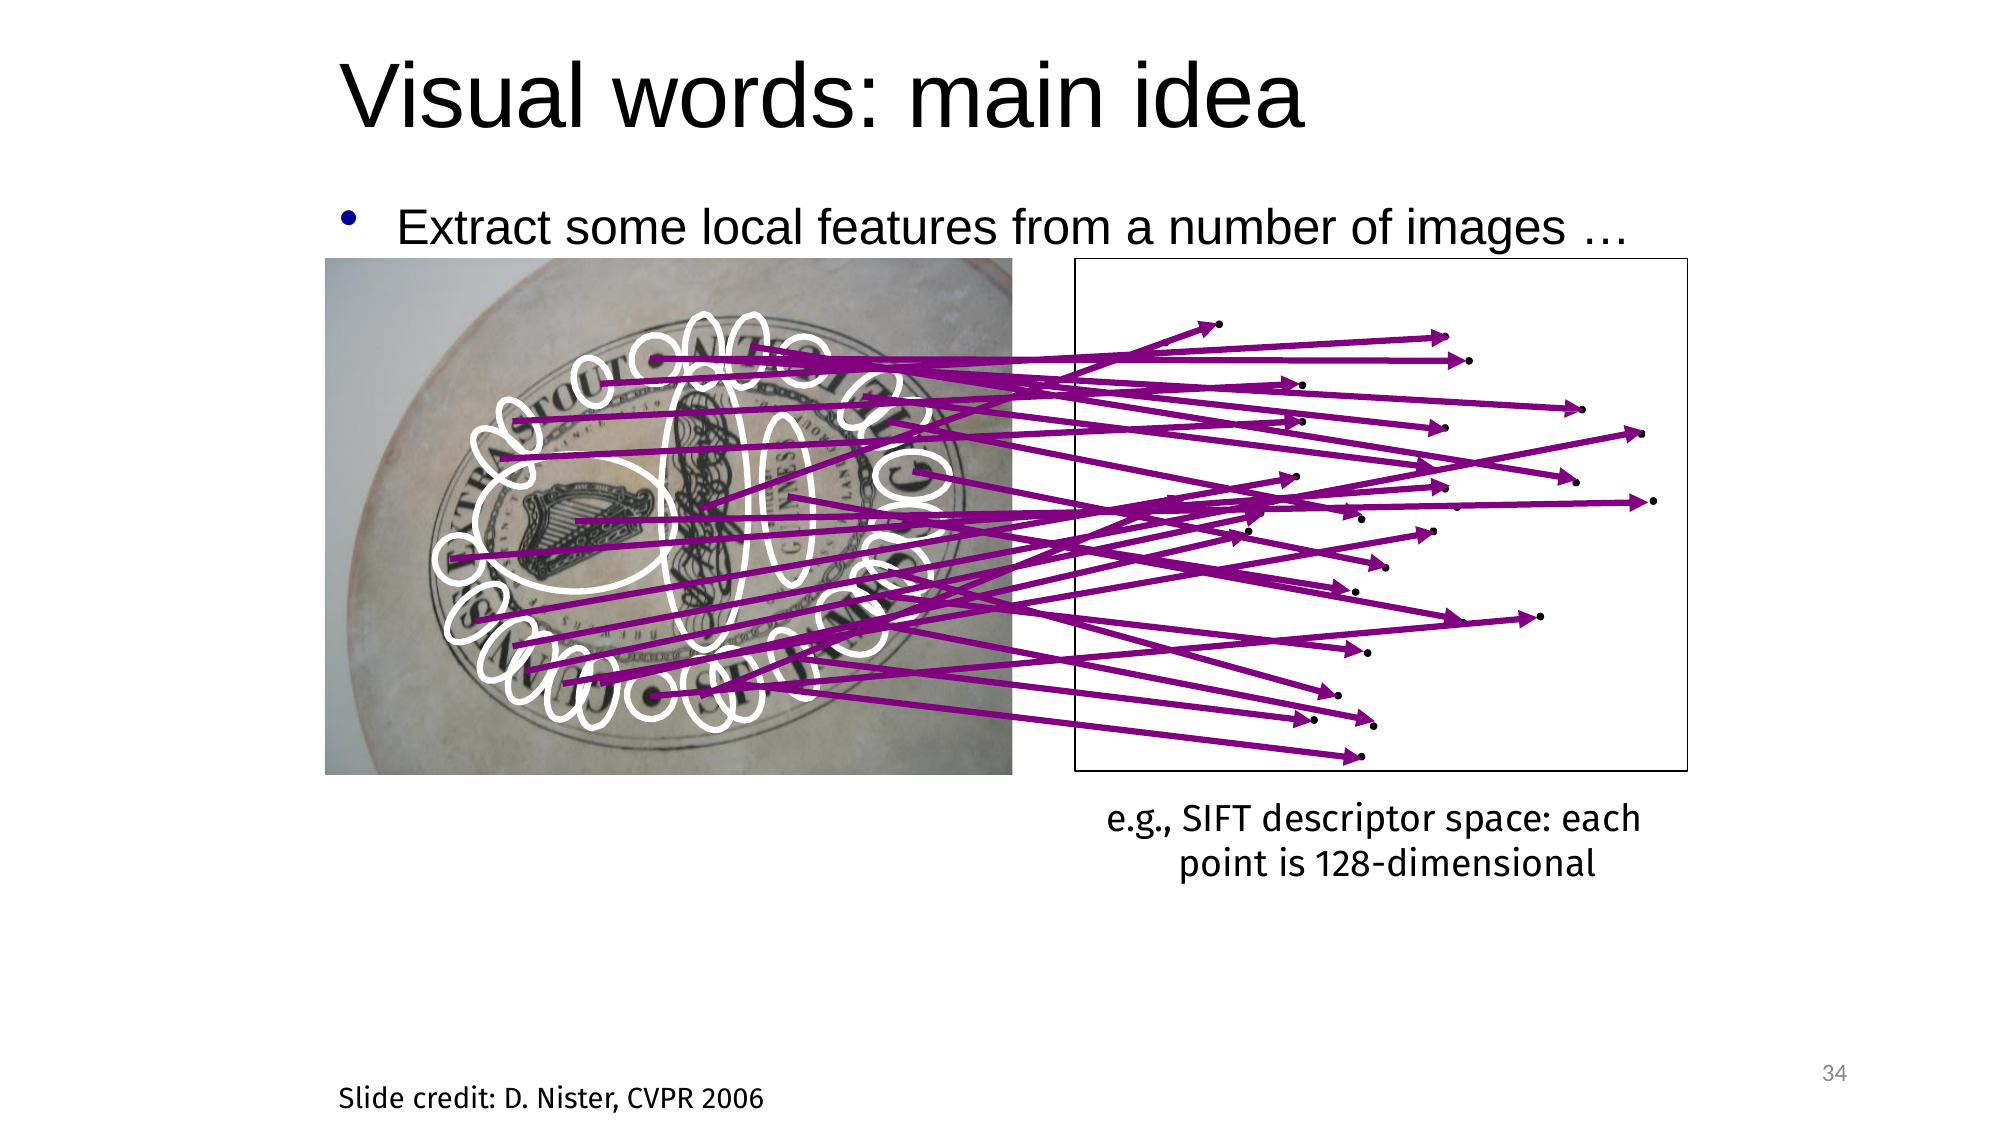

# Visual words: main idea
Extract some local features from a number of images …

e.g., SIFT descriptor space: each  point is 128-dimensional
34
Slide credit: D. Nister, CVPR 2006